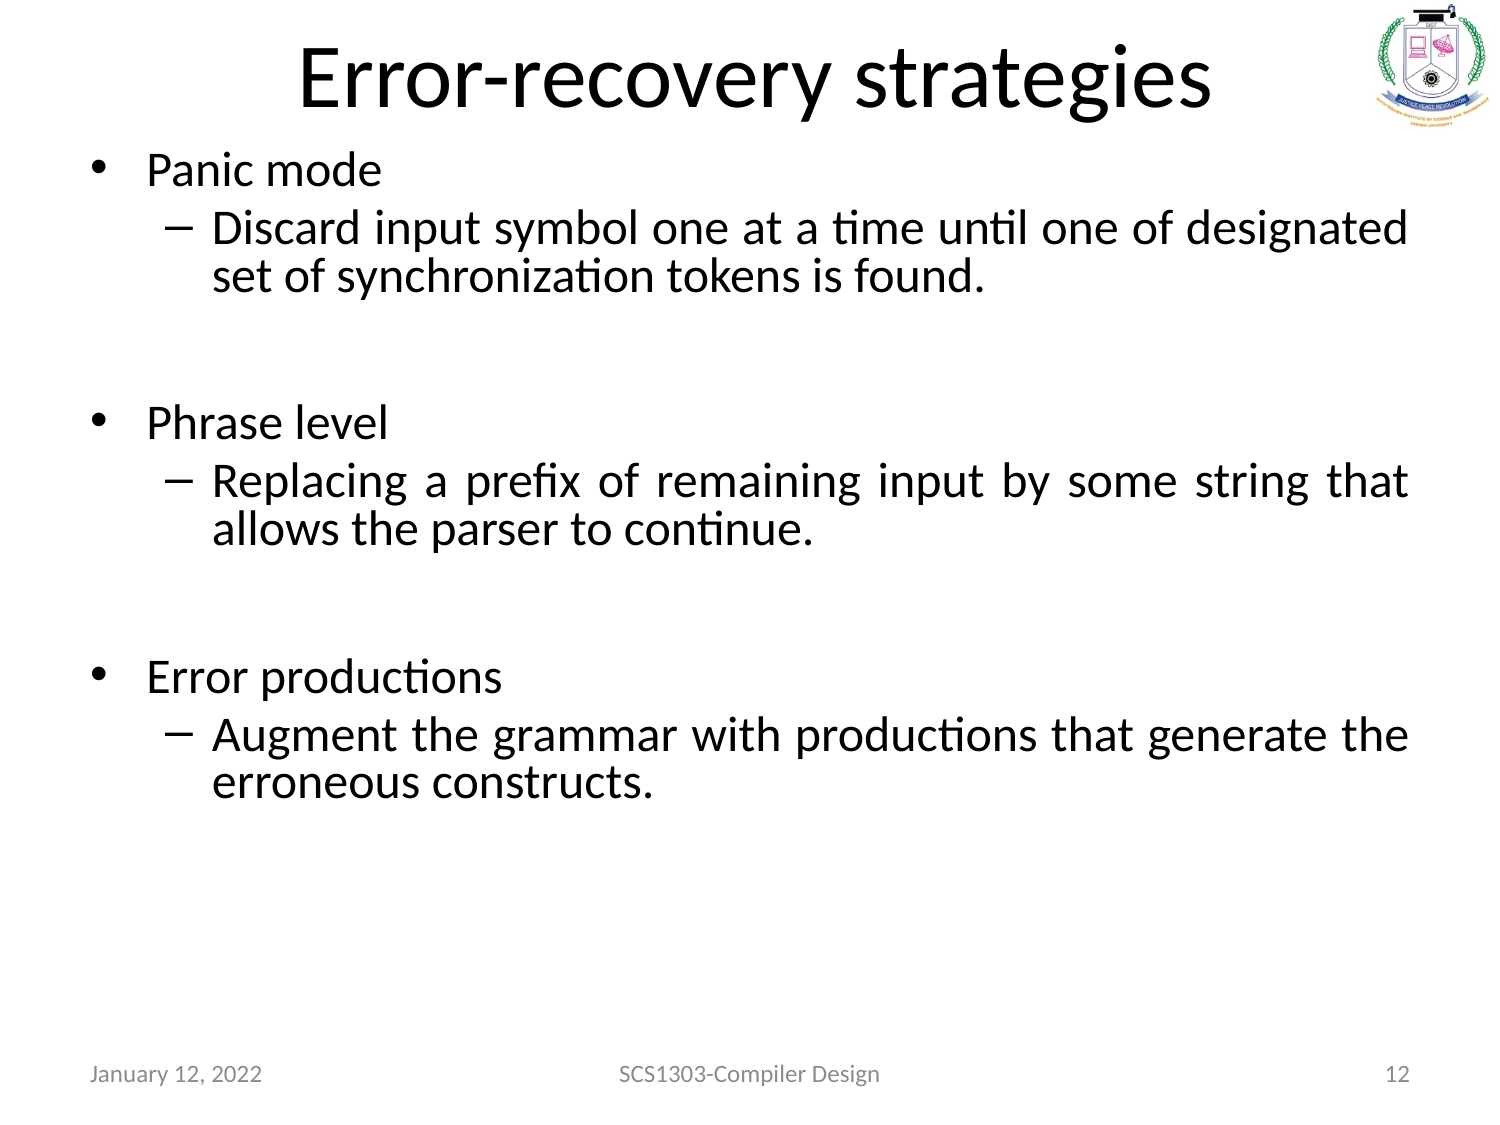

# Error-recovery strategies
Panic mode
Discard input symbol one at a time until one of designated set of synchronization tokens is found.

Phrase level
Replacing a prefix of remaining input by some string that allows the parser to continue.

Error productions
Augment the grammar with productions that generate the erroneous constructs.

January 12, 2022
SCS1303-Compiler Design
12